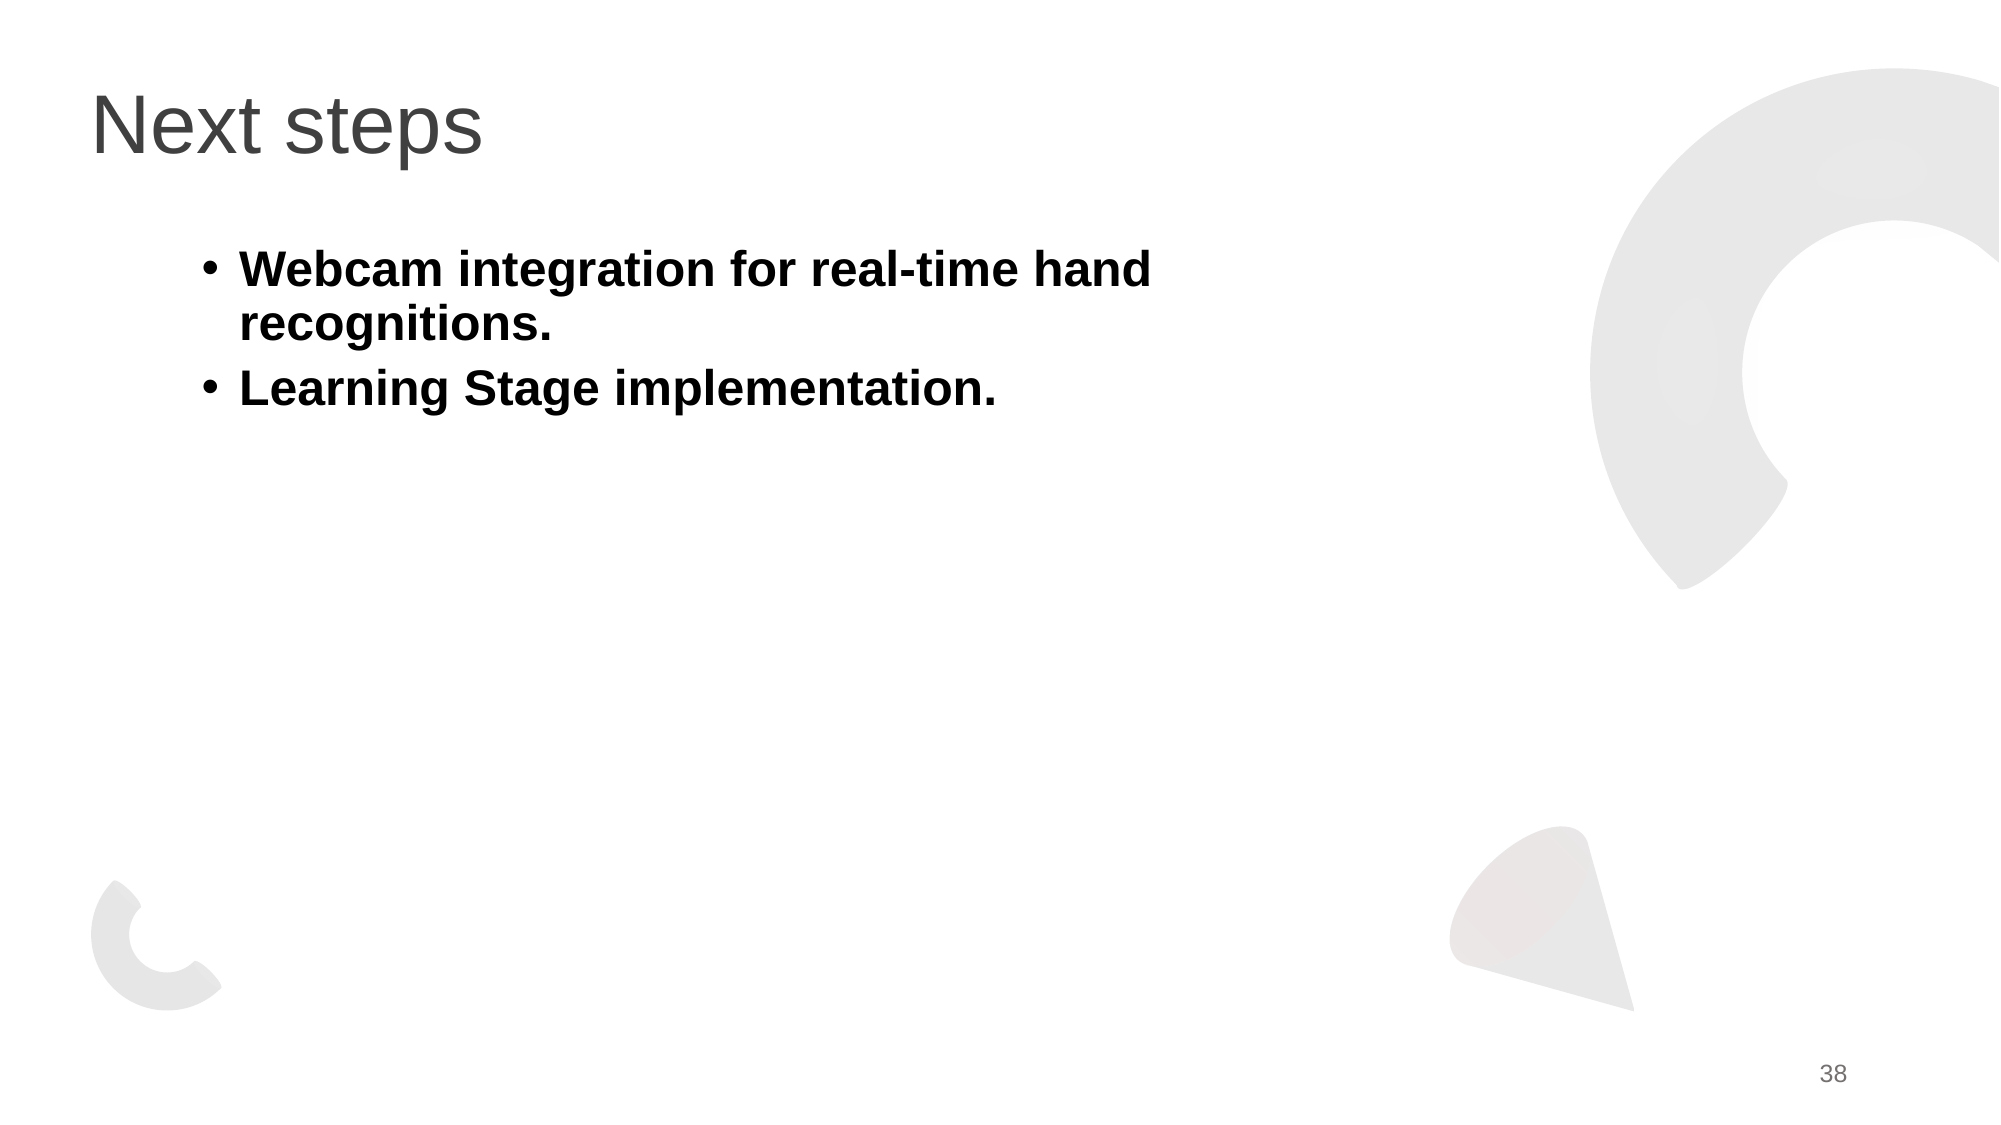

# Next steps
Webcam integration for real-time hand recognitions.
Learning Stage implementation.

38